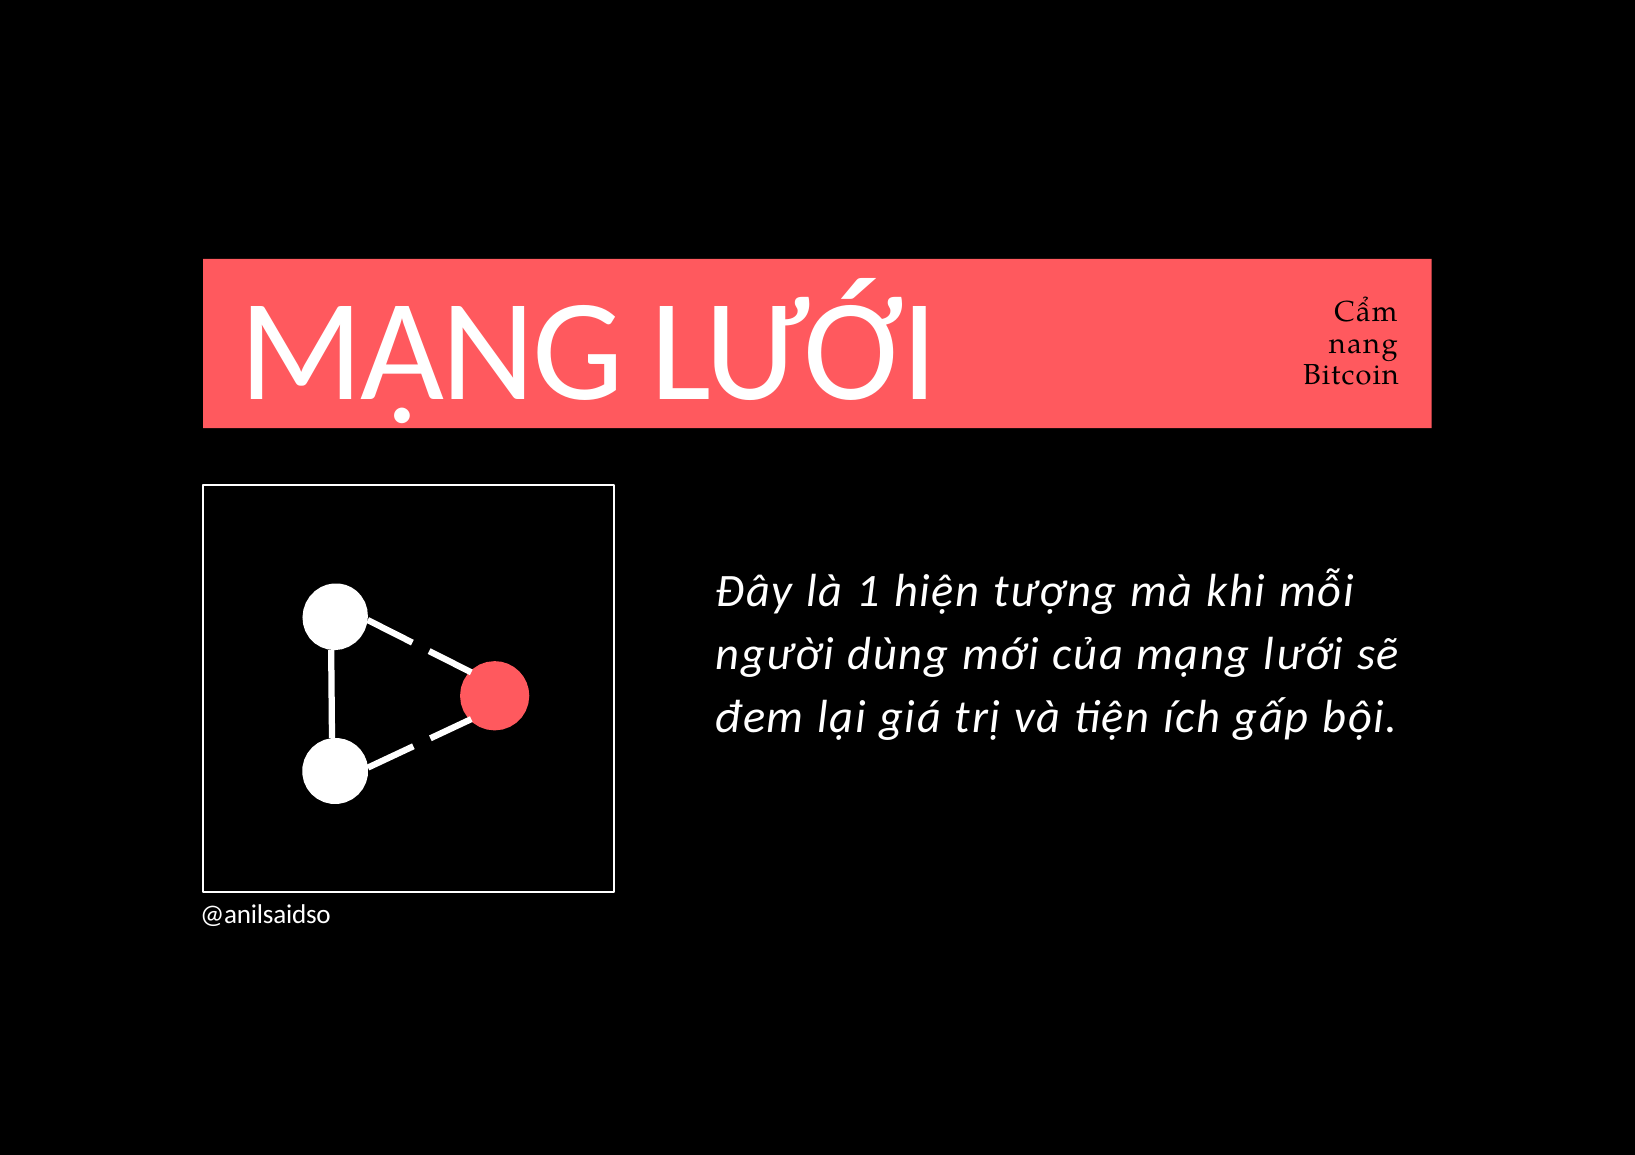

# MẠNG LƯỚI

Cẩm nang Bitcoin

Đây là 1 hiện tượng mà khi mỗi người dùng mới của mạng lưới sẽ đem lại giá trị và tiện ích gấp bội.

@anilsaidso